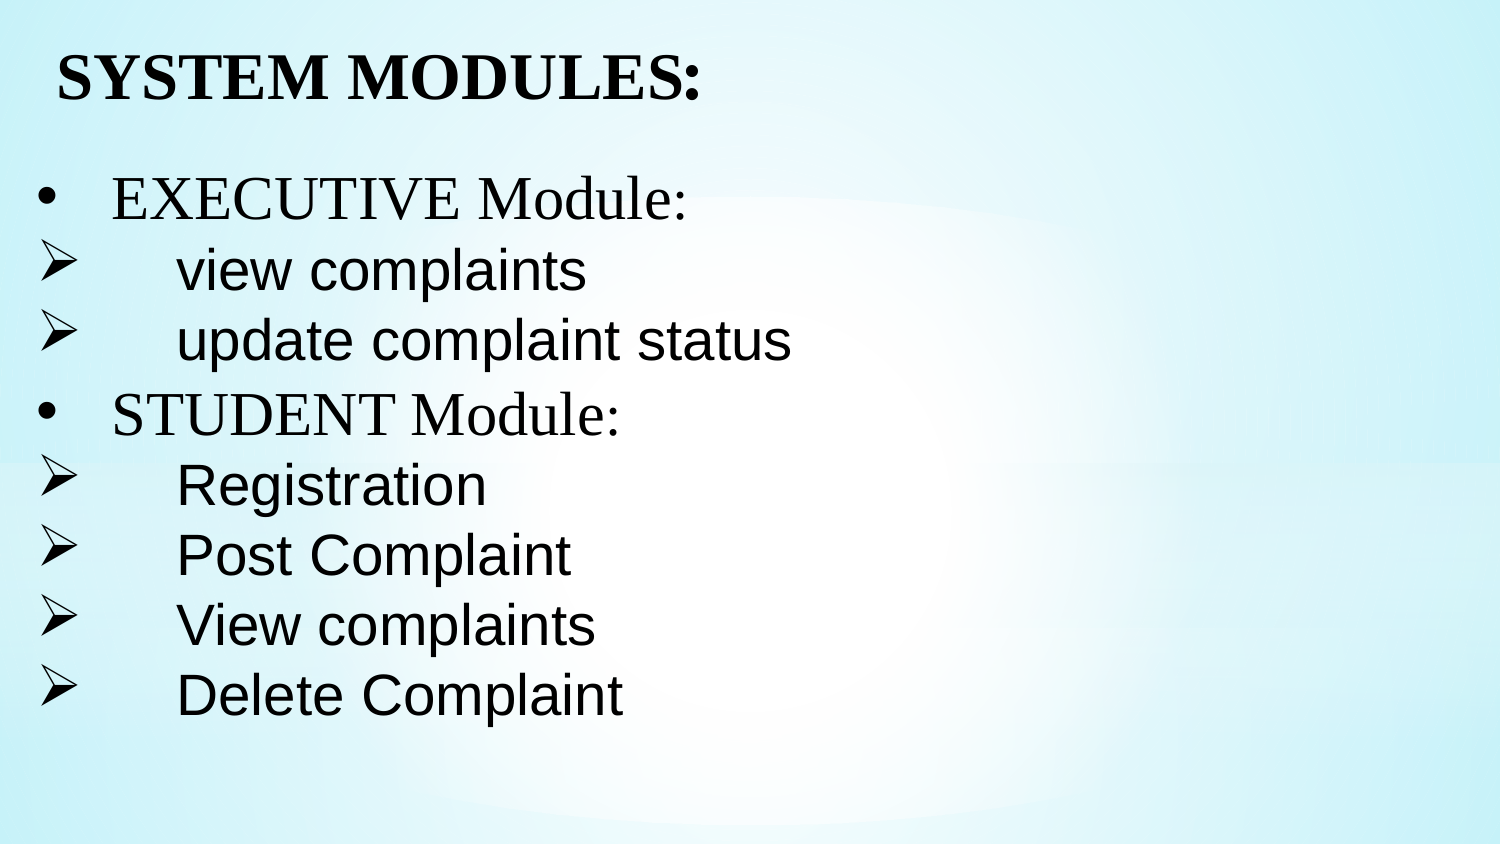

SYSTEM MODULES:

EXECUTIVE Module:
    view complaints
    update complaint status
STUDENT Module:
    Registration
    Post Complaint
    View complaints
    Delete Complaint